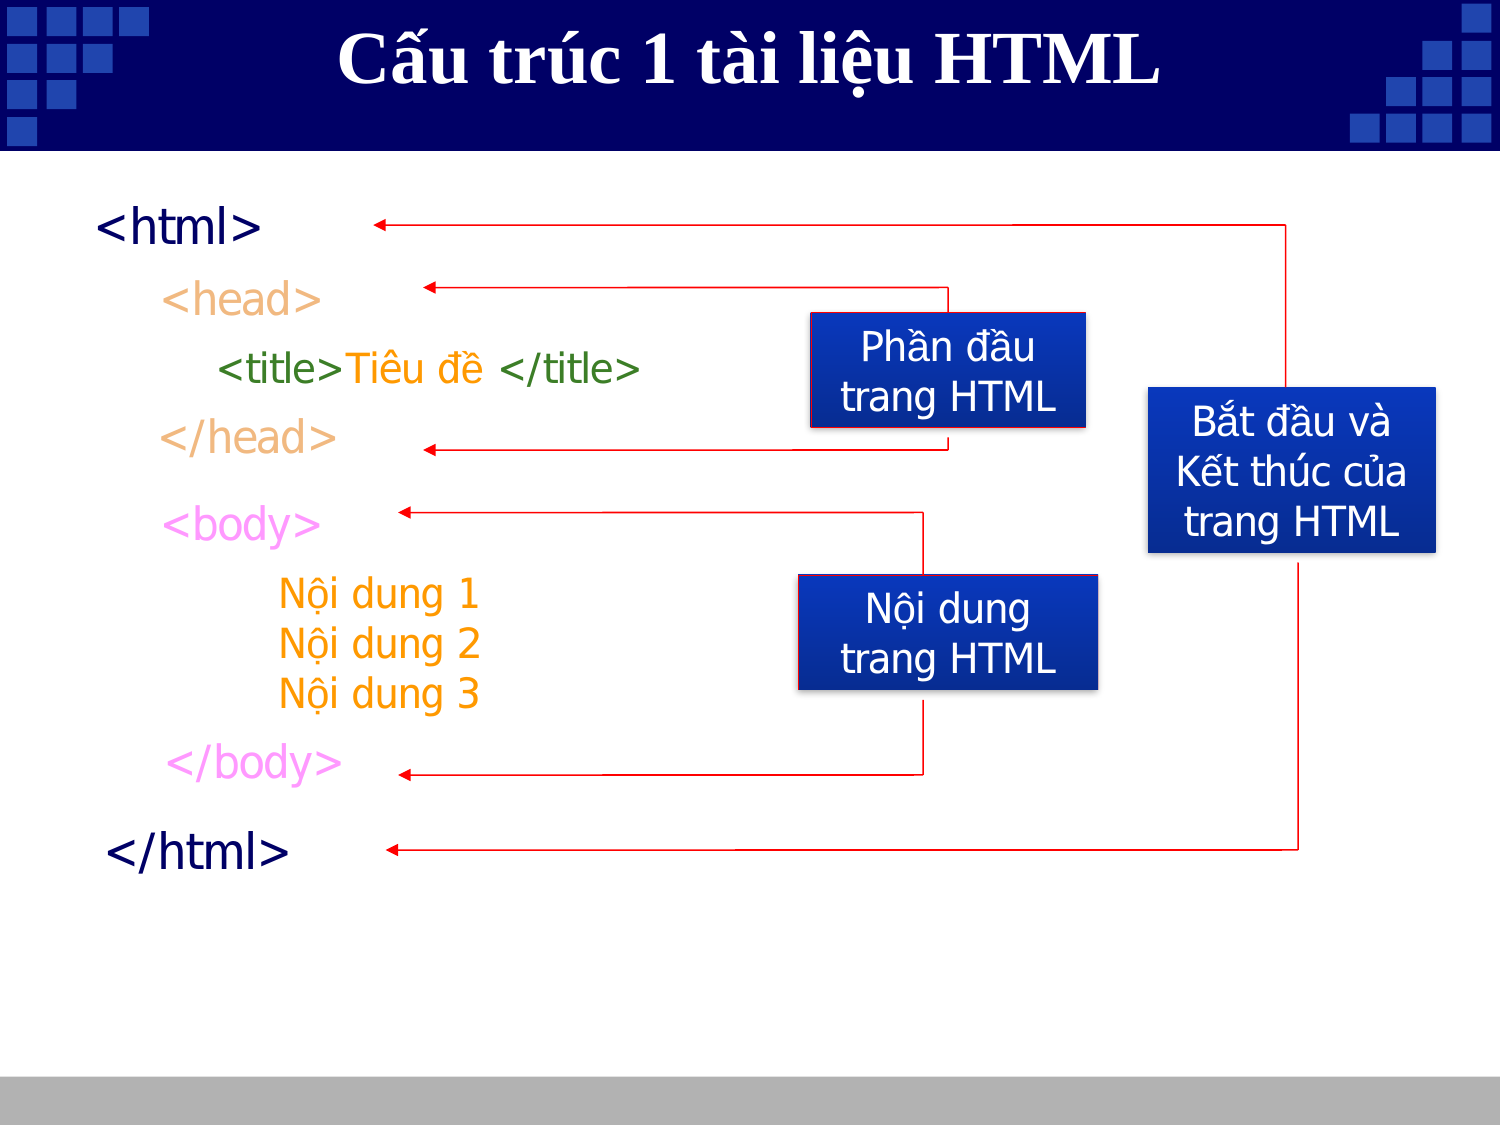

# Cấu trúc 1 tài liệu HTML
<html>
</html>

Bắt đầu và Kết thúc của trang HTML

<head>
</head>

Phần đầu trang HTML

<title>Tiêu đề </title>
<body>
</body>

Nội dung trang HTML

Nội dung 1 Nội dung 2 Nội dung 3